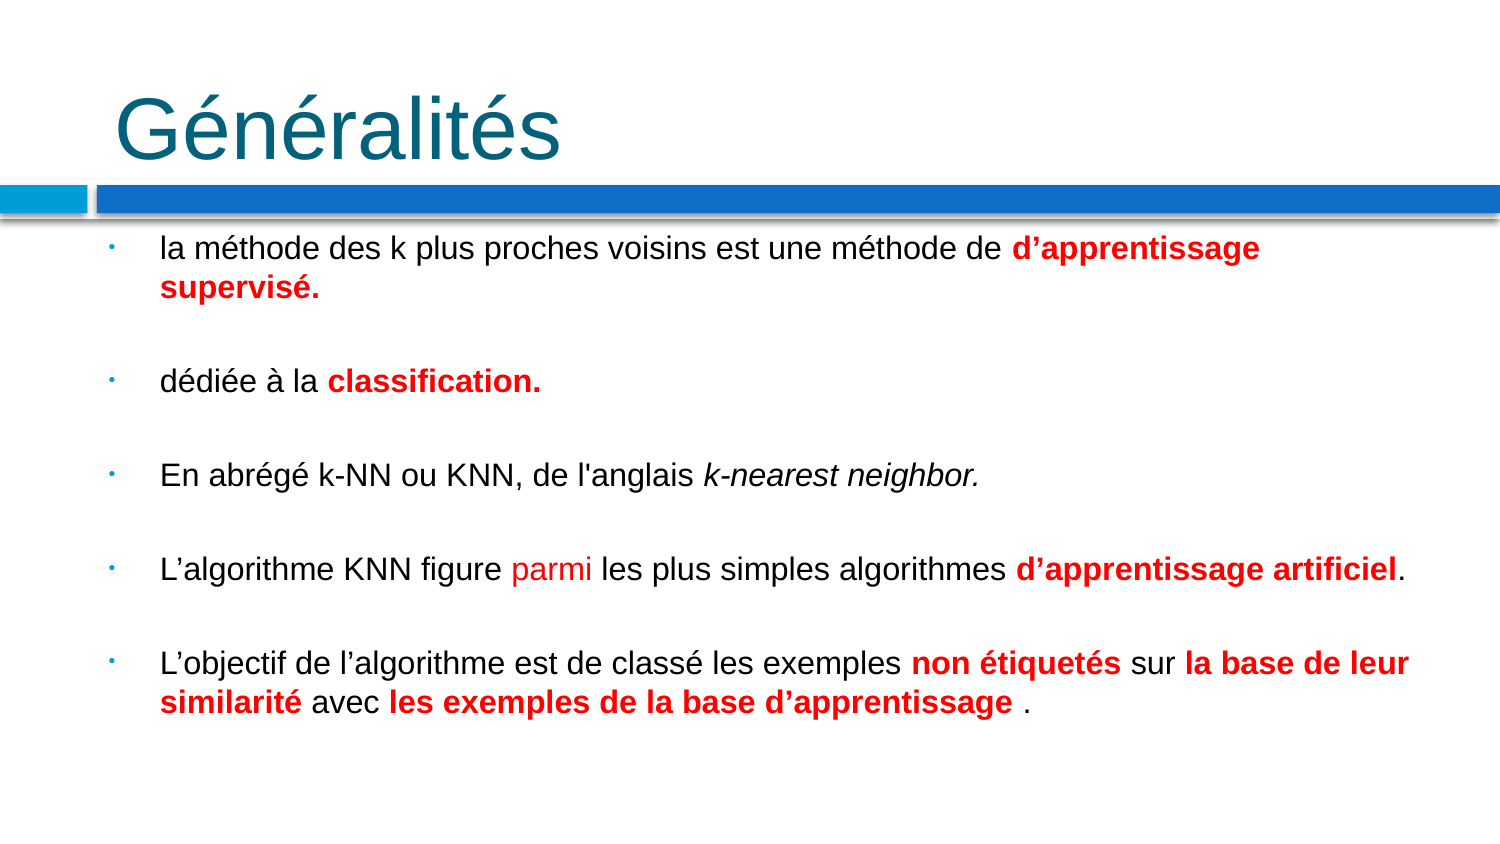

# Généralités
la méthode des k plus proches voisins est une méthode de d’apprentissage supervisé.

dédiée à la classification.

En abrégé k-NN ou KNN, de l'anglais k-nearest neighbor.

L’algorithme KNN figure parmi les plus simples algorithmes d’apprentissage artificiel.

L’objectif de l’algorithme est de classé les exemples non étiquetés sur la base de leur similarité avec les exemples de la base d’apprentissage .